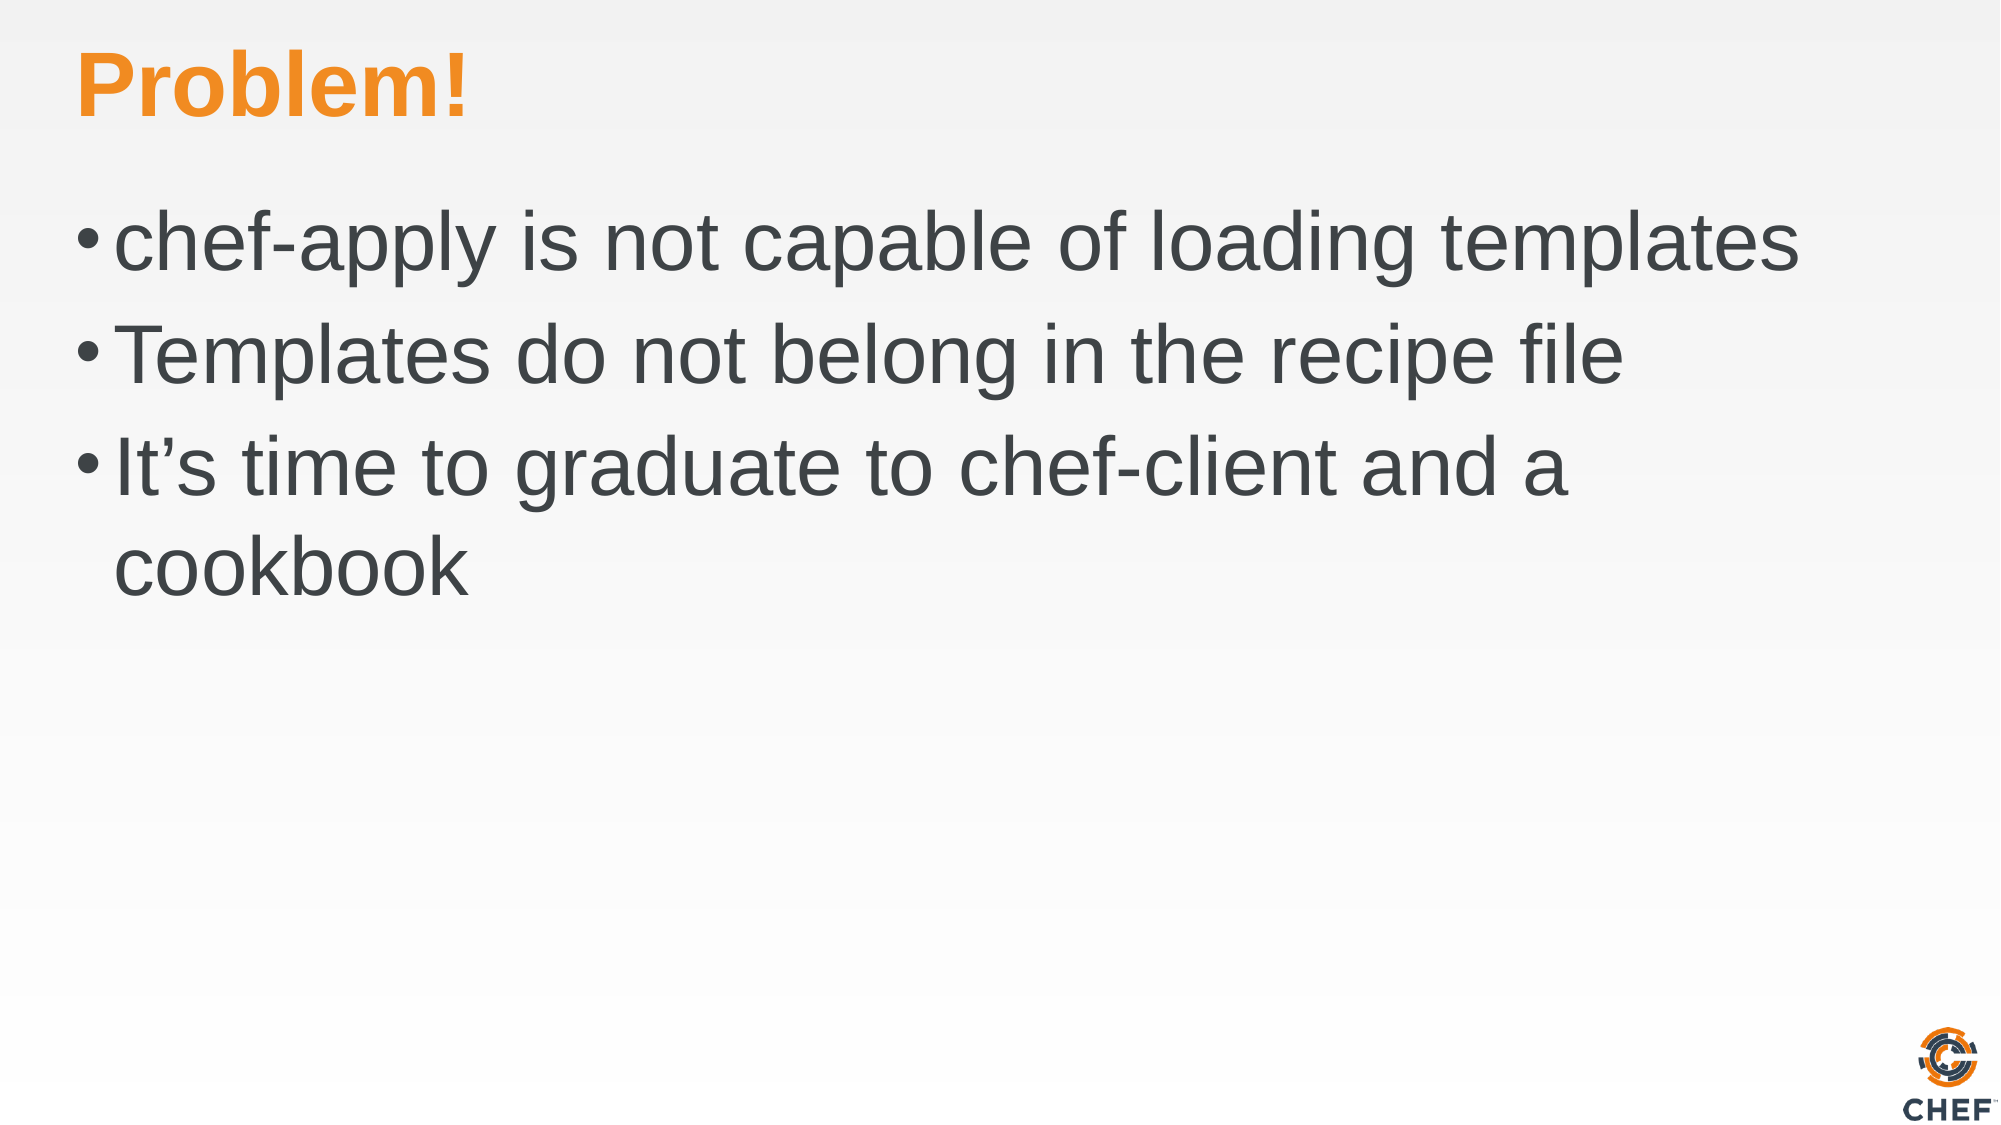

# Problem!
chef-apply is not capable of loading templates
Templates do not belong in the recipe file
It’s time to graduate to chef-client and a cookbook